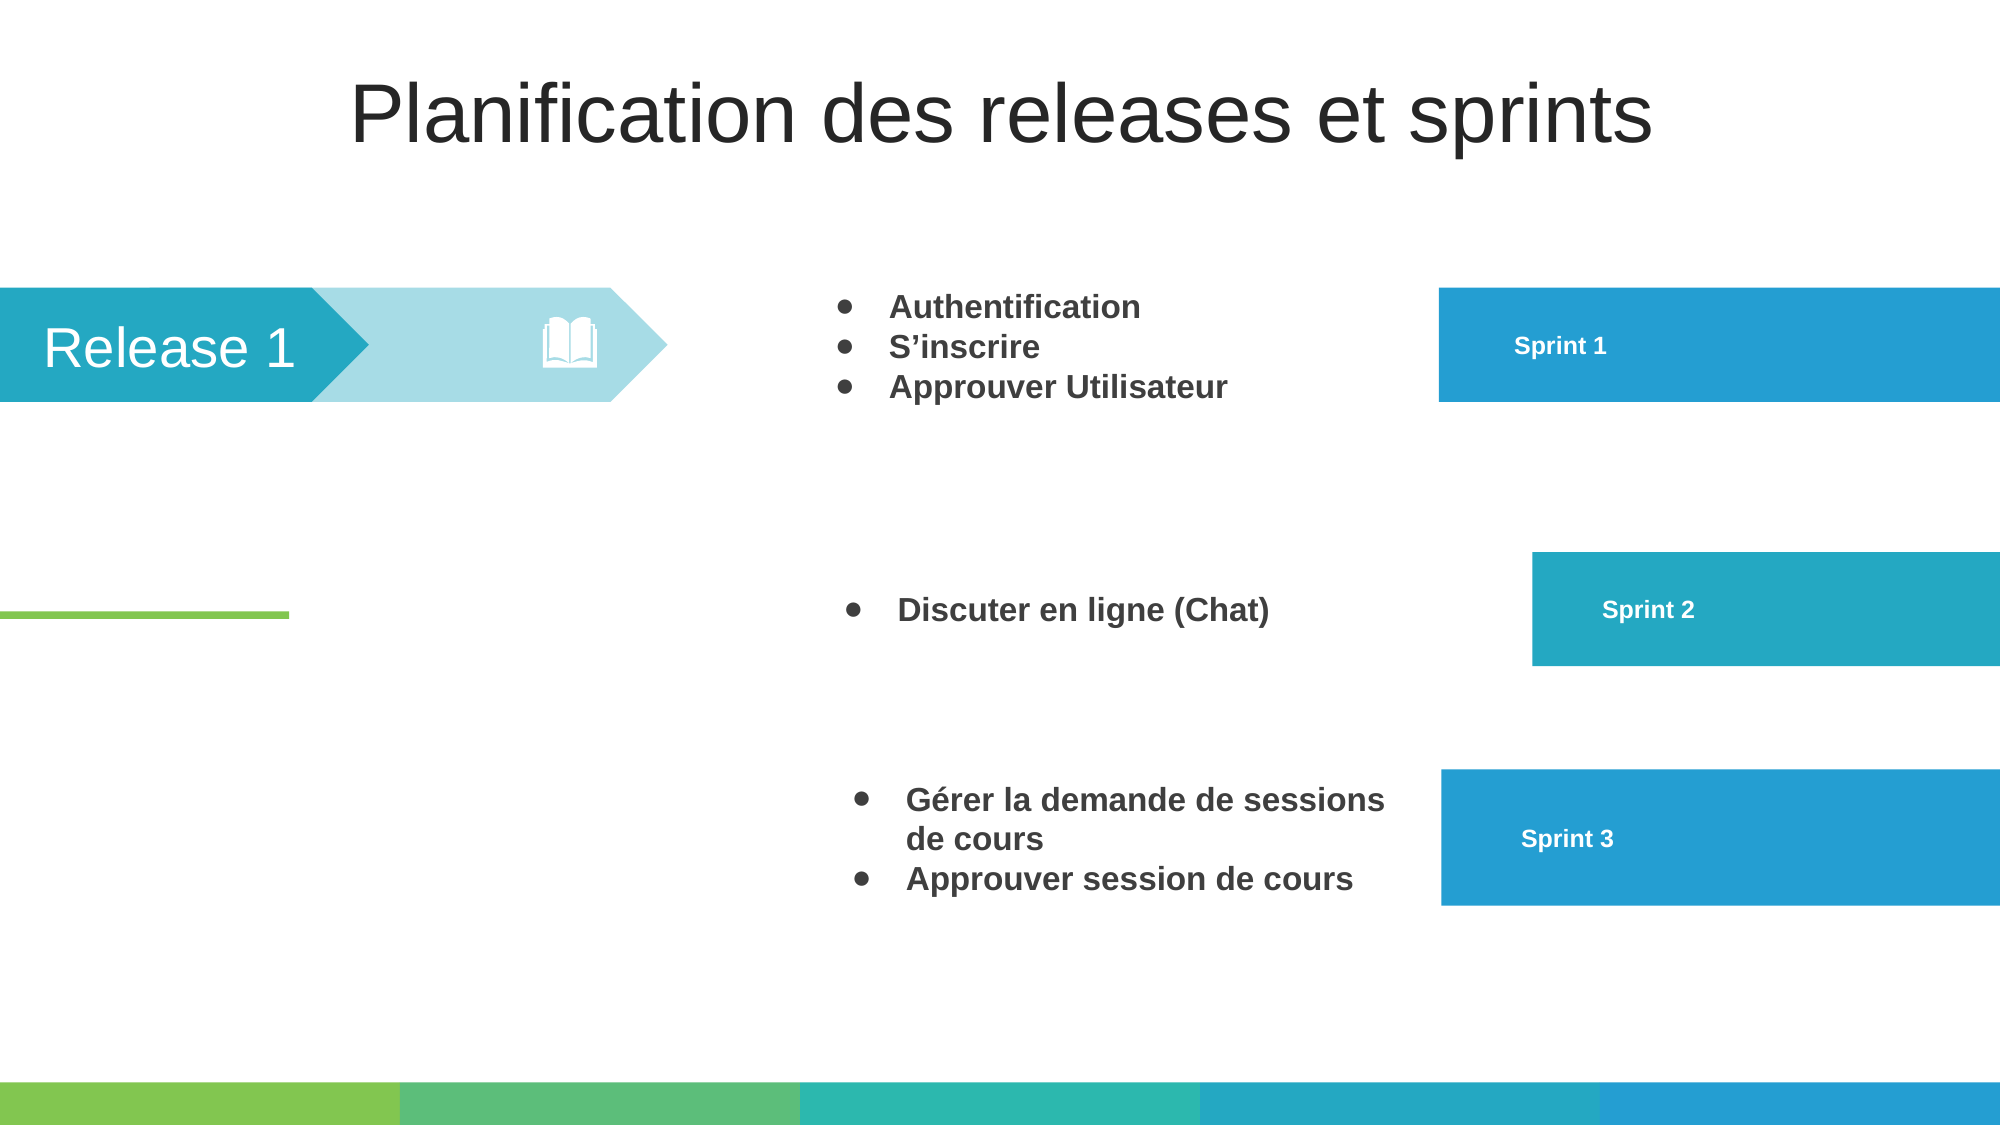

Planification des releases et sprints
Authentification
S’inscrire
Approuver Utilisateur

Release 1

Sprint 1

Discuter en ligne (Chat)
Sprint 2
Gérer la demande de sessions de cours
Approuver session de cours

Sprint 3